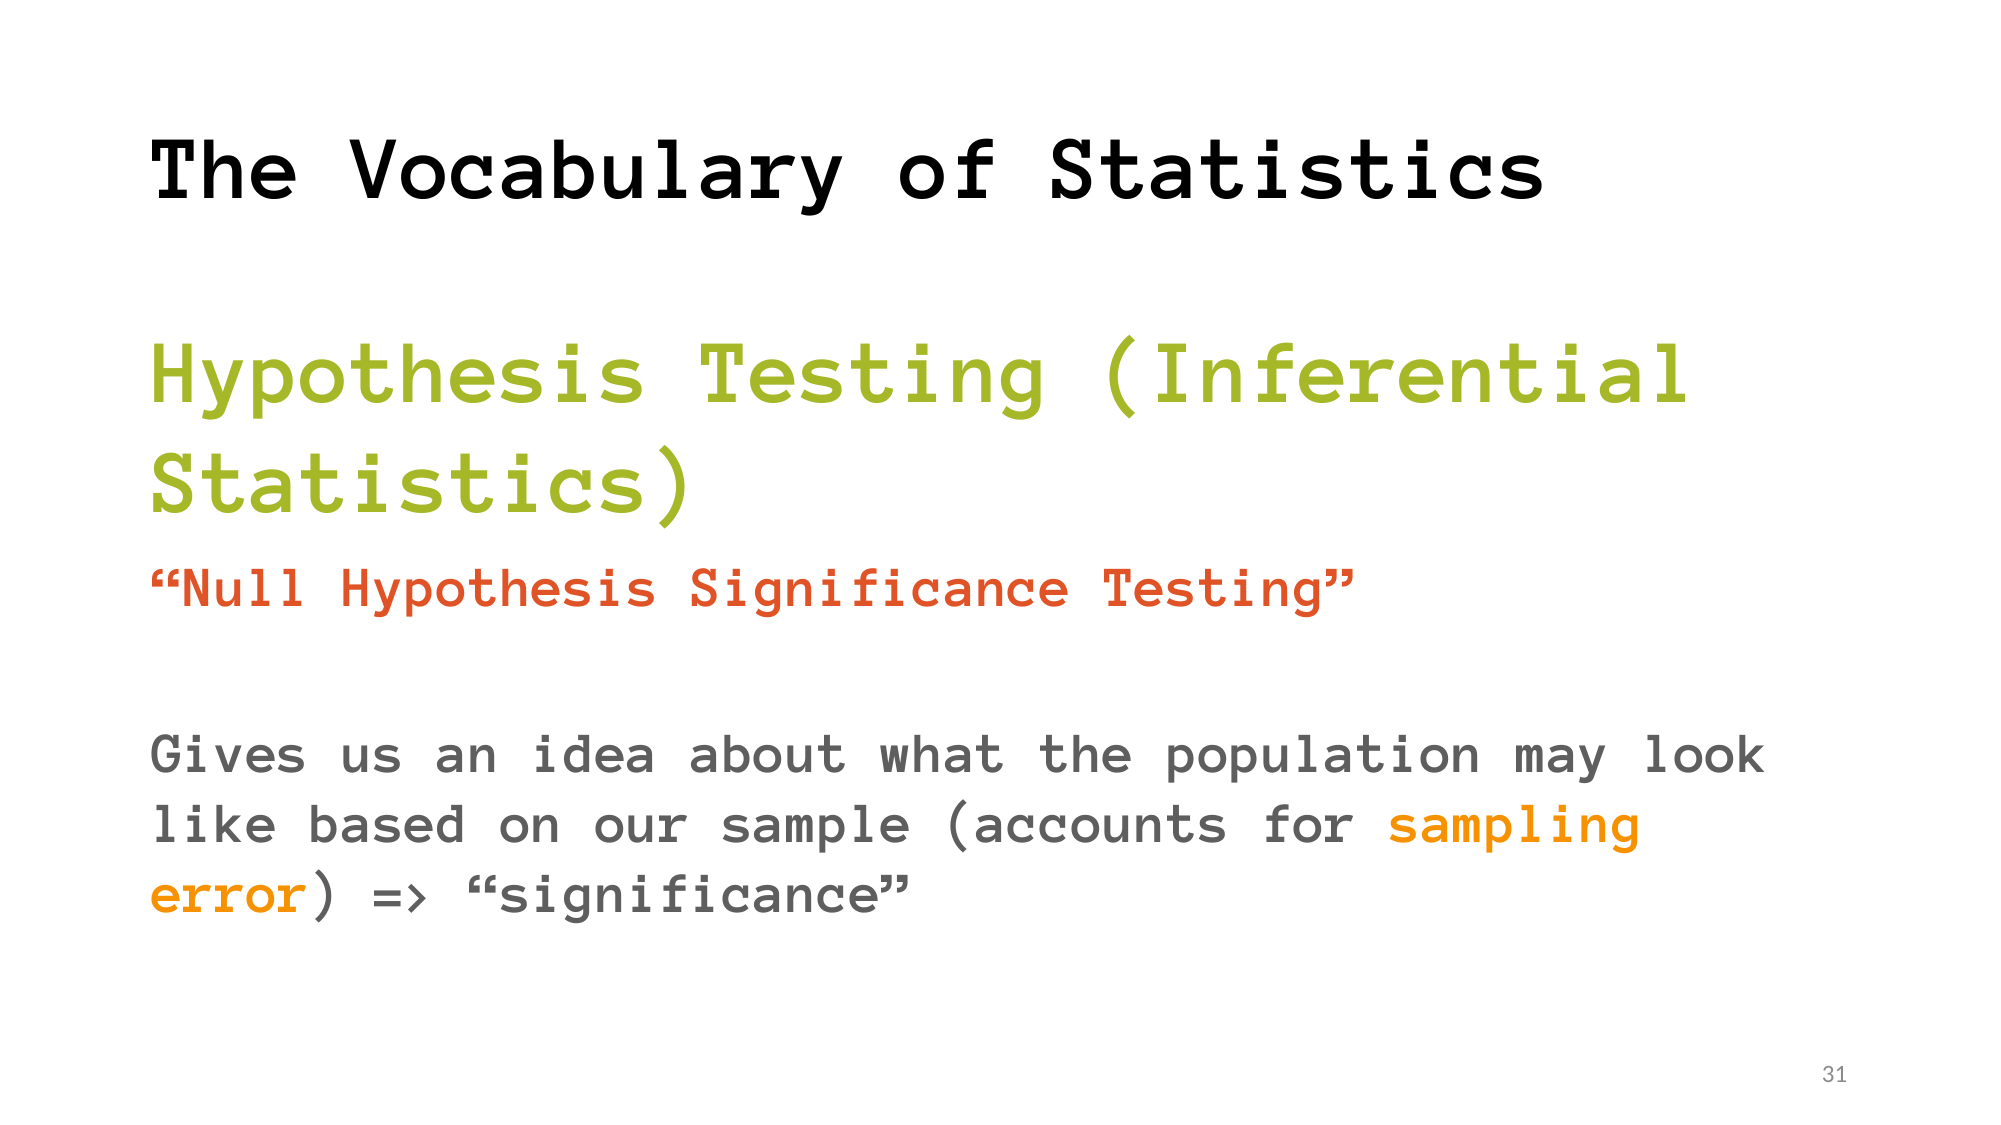

# The Vocabulary of Statistics
Hypothesis Testing (Inferential Statistics)
“Null Hypothesis Significance Testing”
Gives us an idea about what the population may look like based on our sample (accounts for sampling error) => “significance”
31